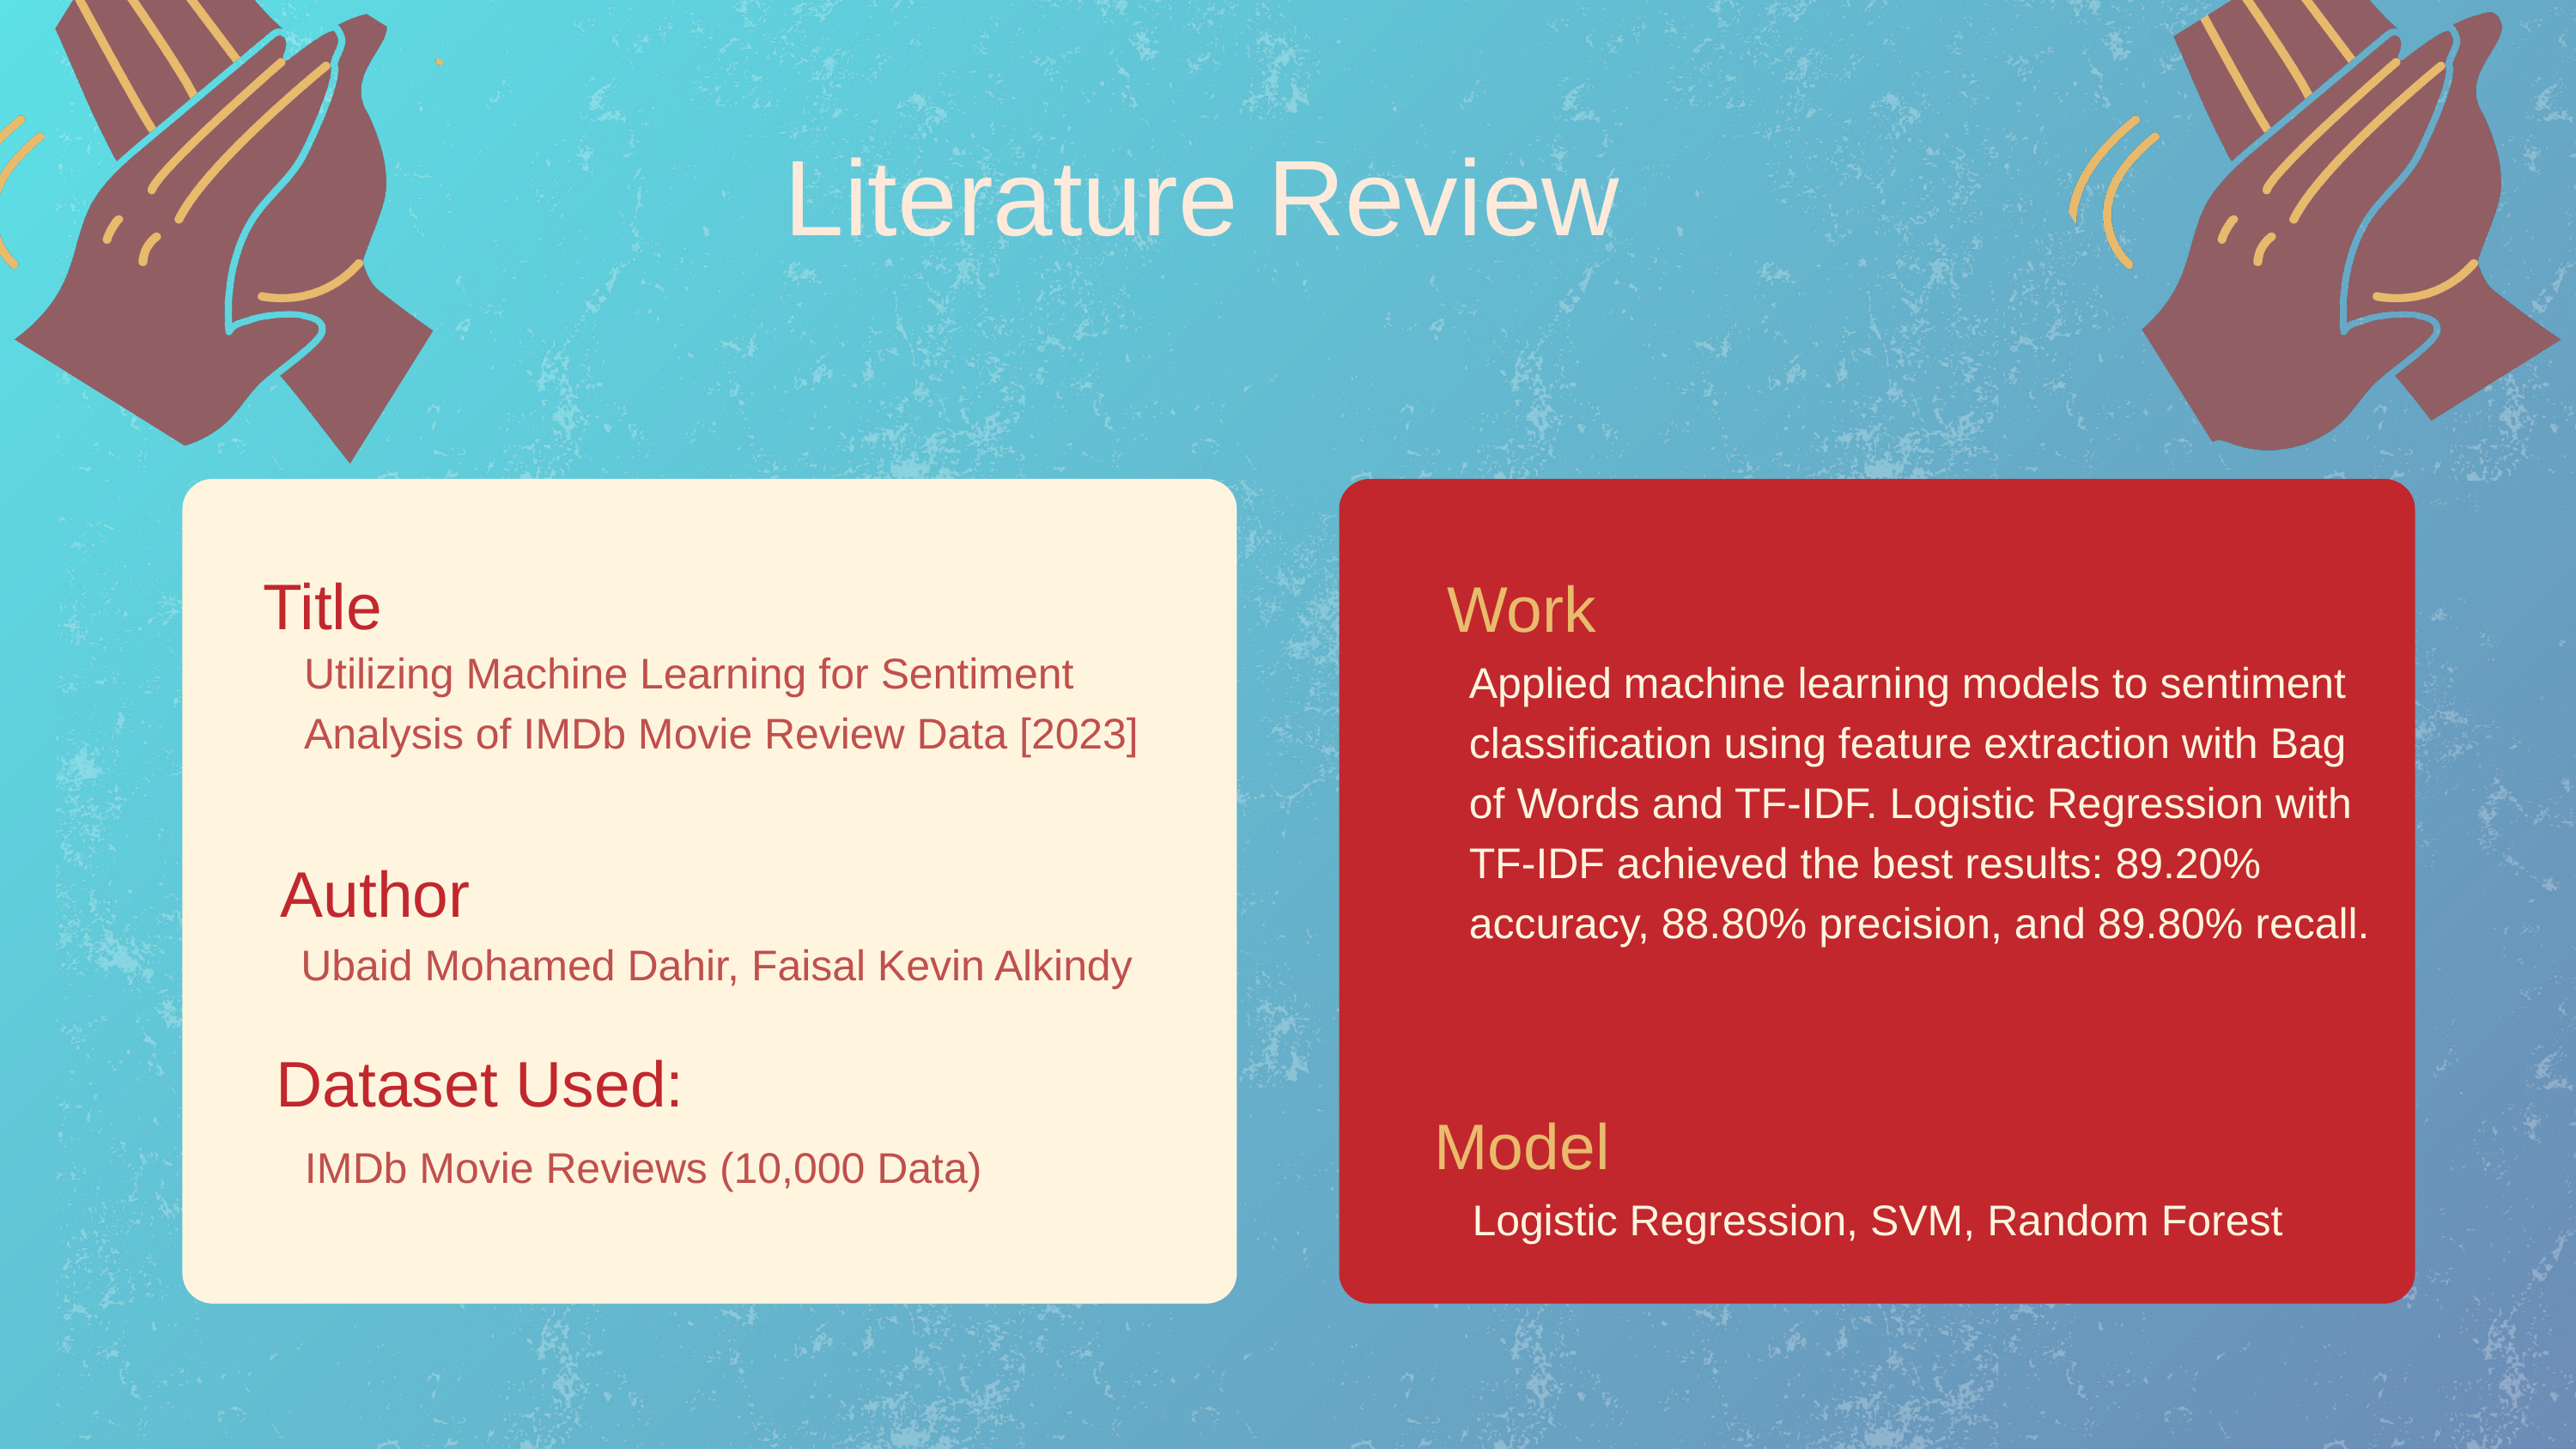

Literature Review

 Title
Work
Utilizing Machine Learning for Sentiment Analysis of IMDb Movie Review Data [2023]

Applied machine learning models to sentiment classification using feature extraction with Bag of Words and TF-IDF. Logistic Regression with TF-IDF achieved the best results: 89.20% accuracy, 88.80% precision, and 89.80% recall.

Author
Ubaid Mohamed Dahir, Faisal Kevin Alkindy
 Dataset Used:
 Model
IMDb Movie Reviews (10,000 Data)
Logistic Regression, SVM, Random Forest